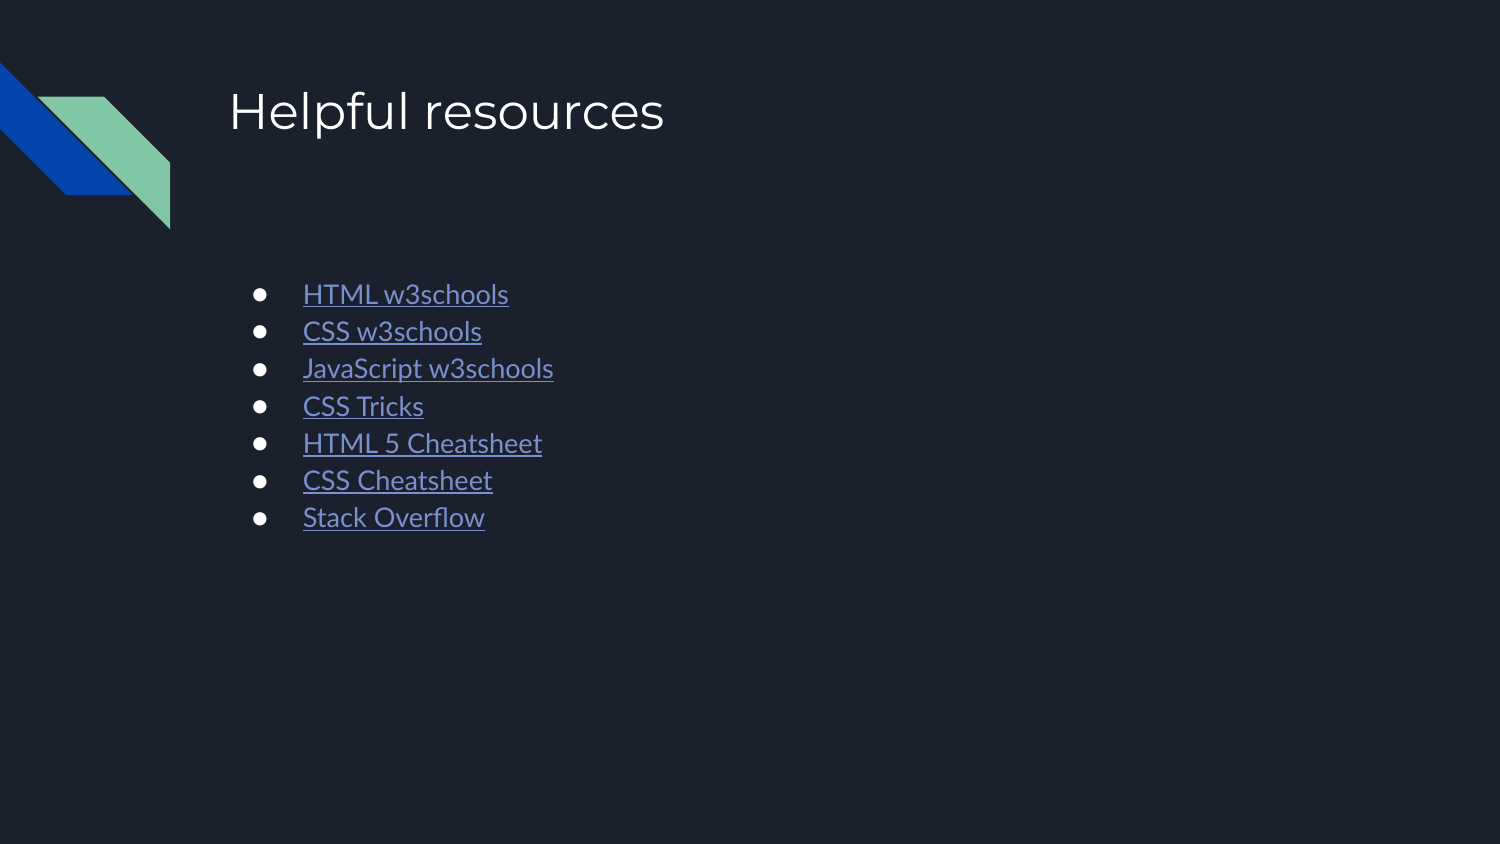

# Helpful resources
HTML w3schools
CSS w3schools
JavaScript w3schools
CSS Tricks
HTML 5 Cheatsheet
CSS Cheatsheet
Stack Overflow